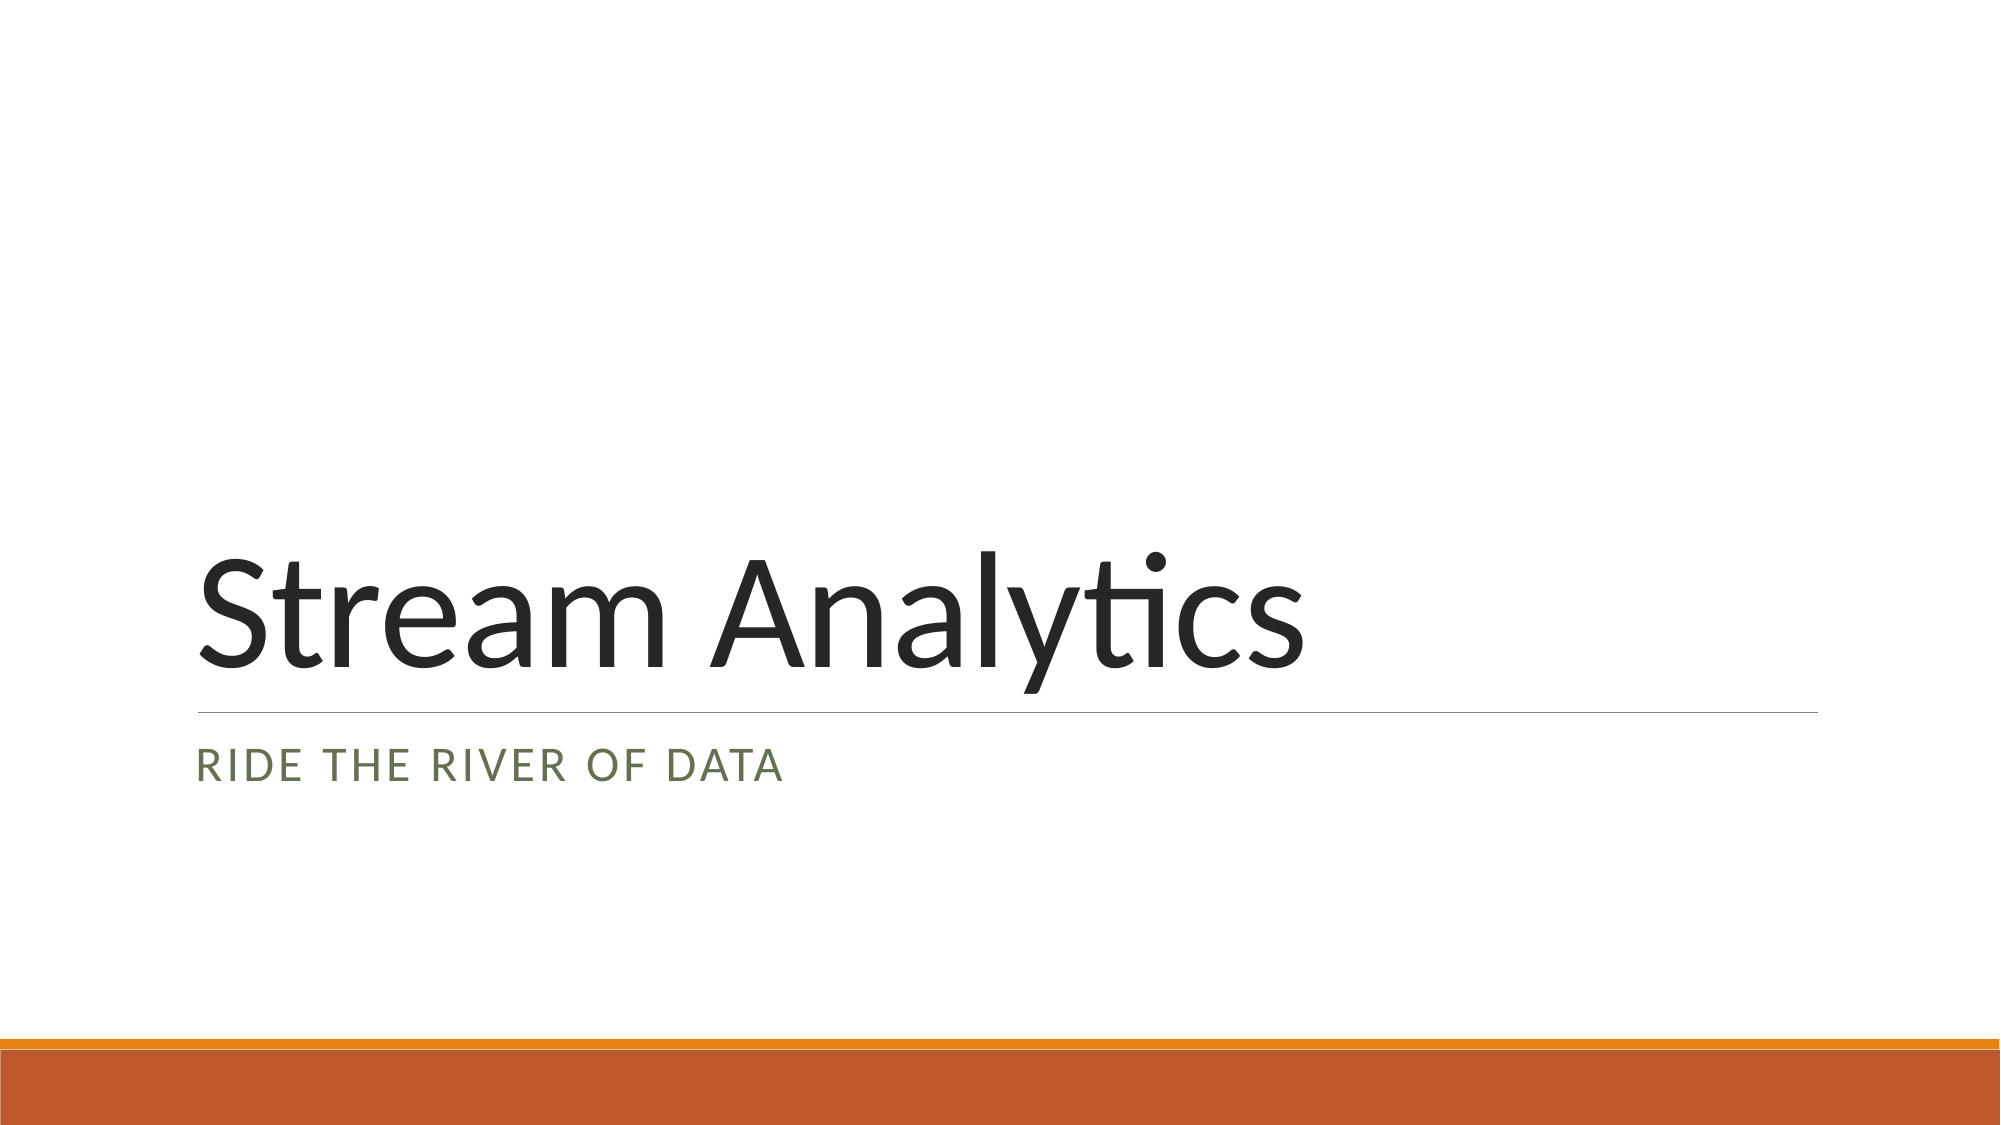

# Stream Analytics
Ride the river of data